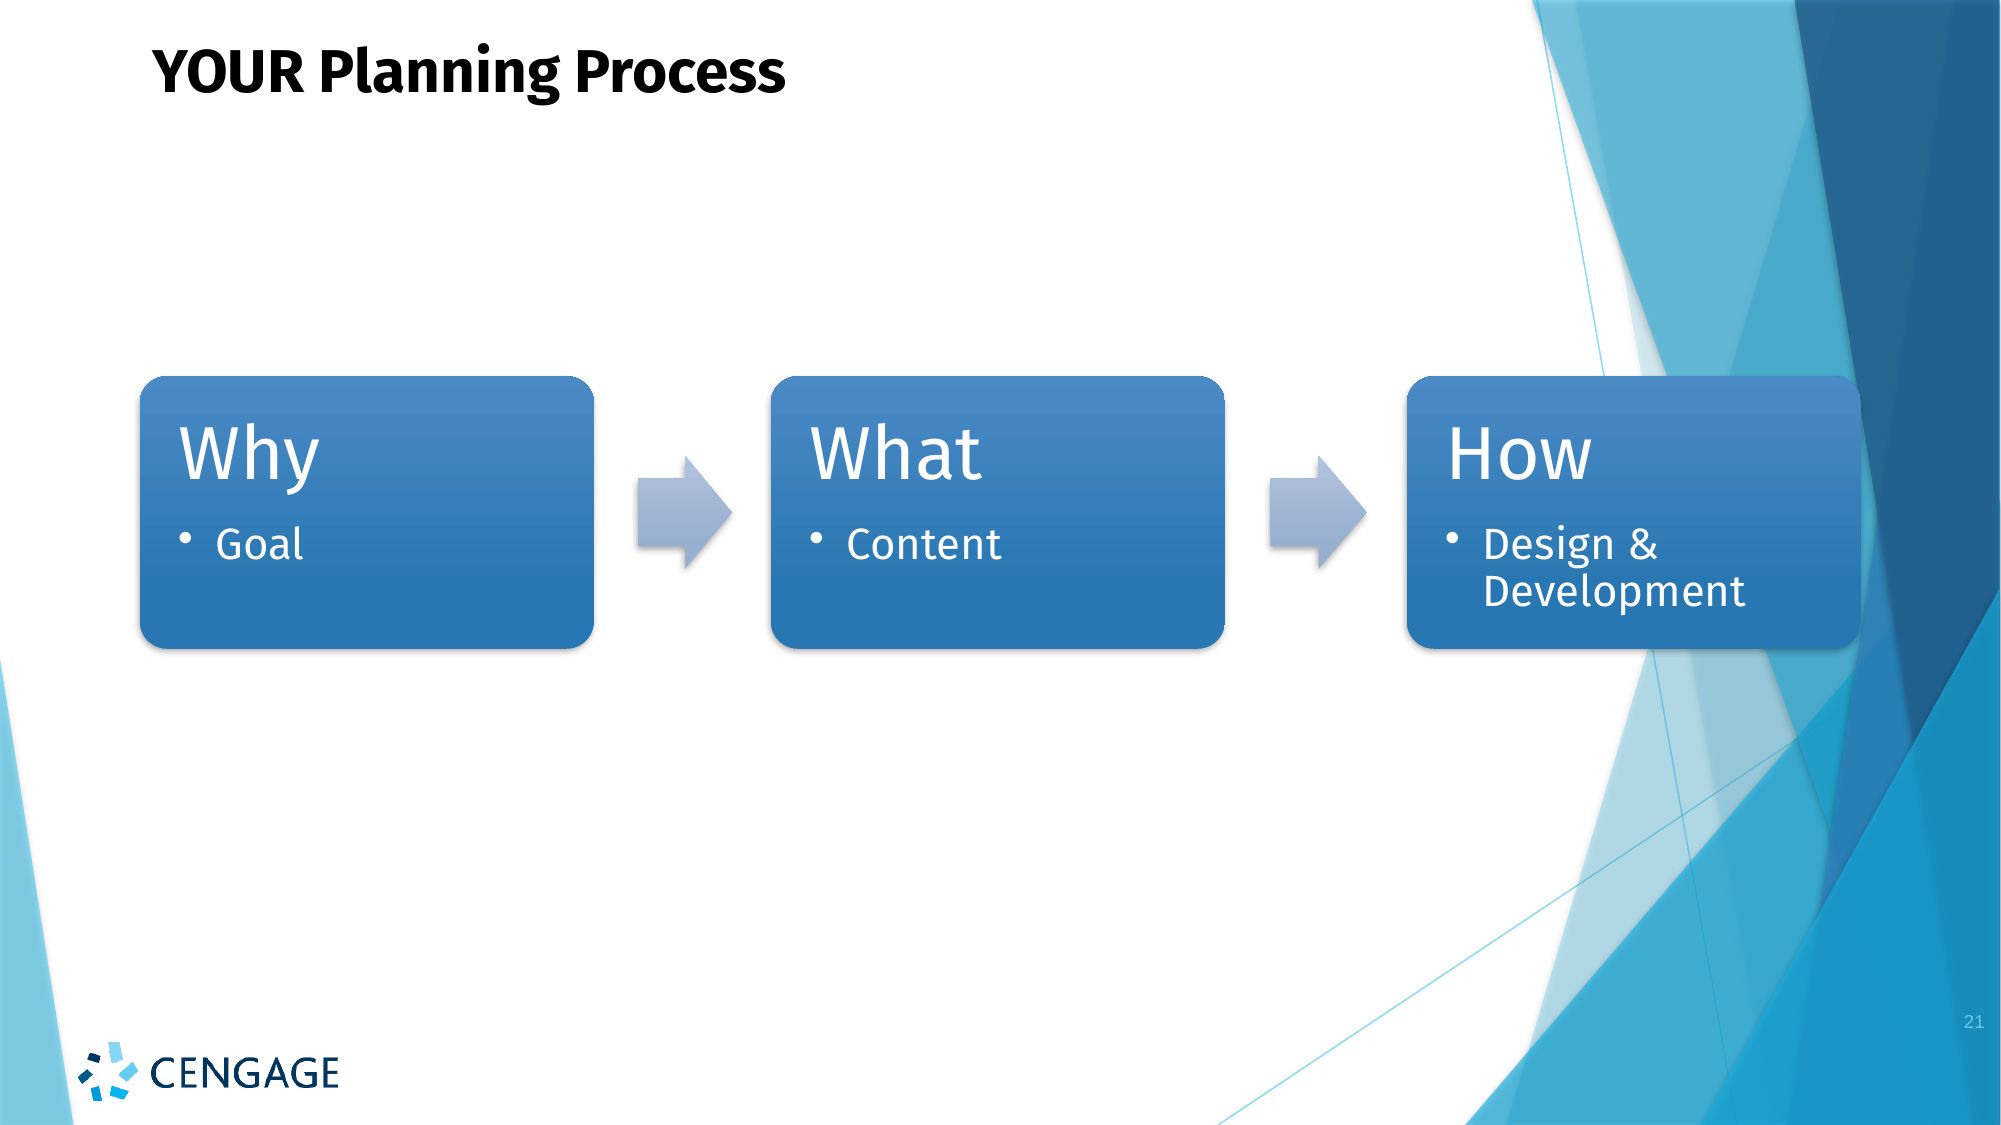

# YOUR Planning Process
Why
Goal

What
Content

How
Design & Development
21